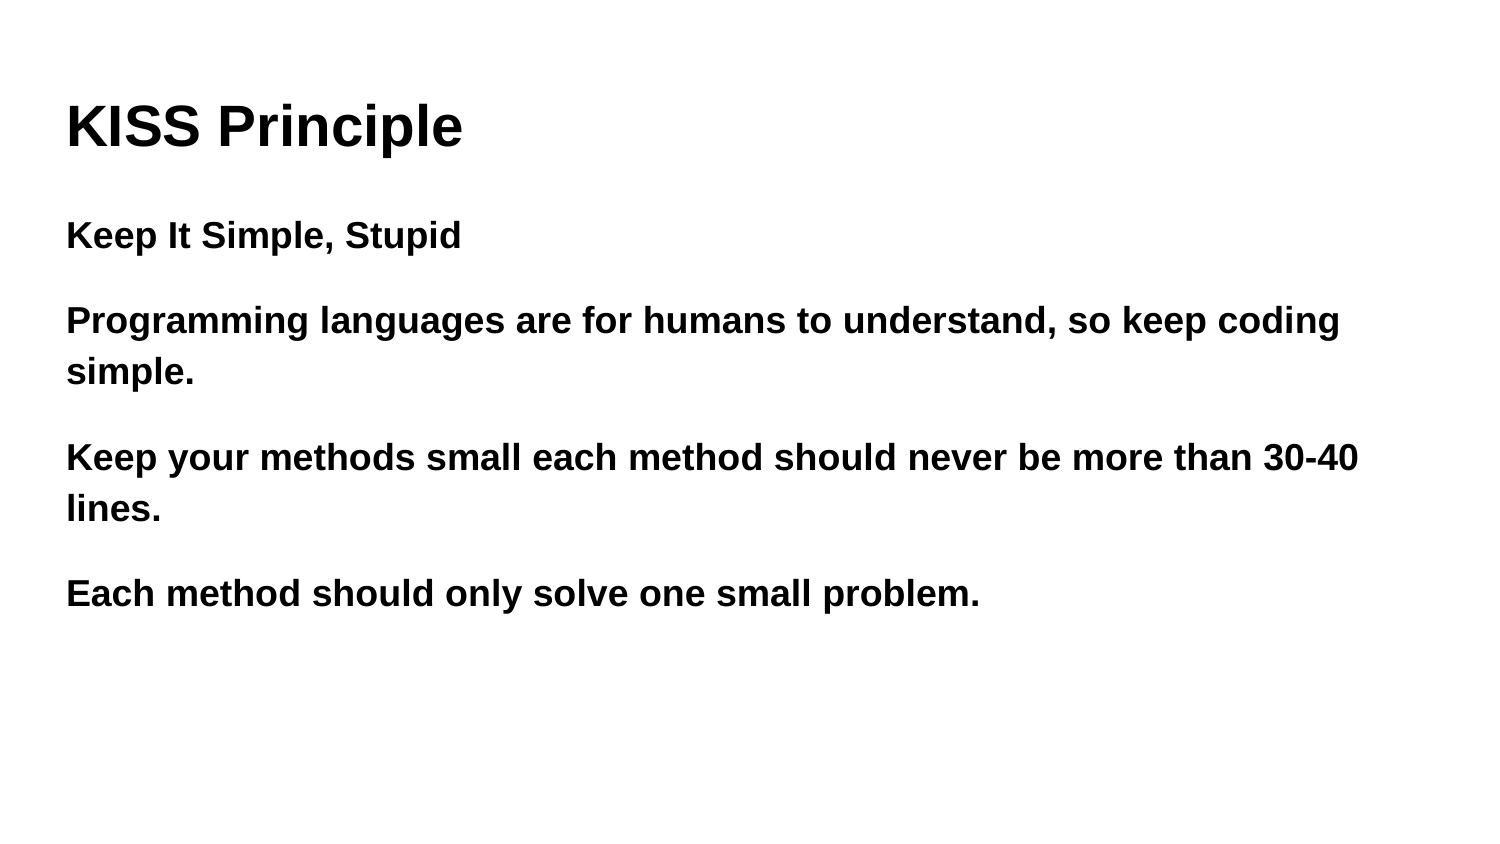

# KISS Principle
Keep It Simple, Stupid
Programming languages are for humans to understand, so keep coding simple.
Keep your methods small each method should never be more than 30-40 lines.
Each method should only solve one small problem.